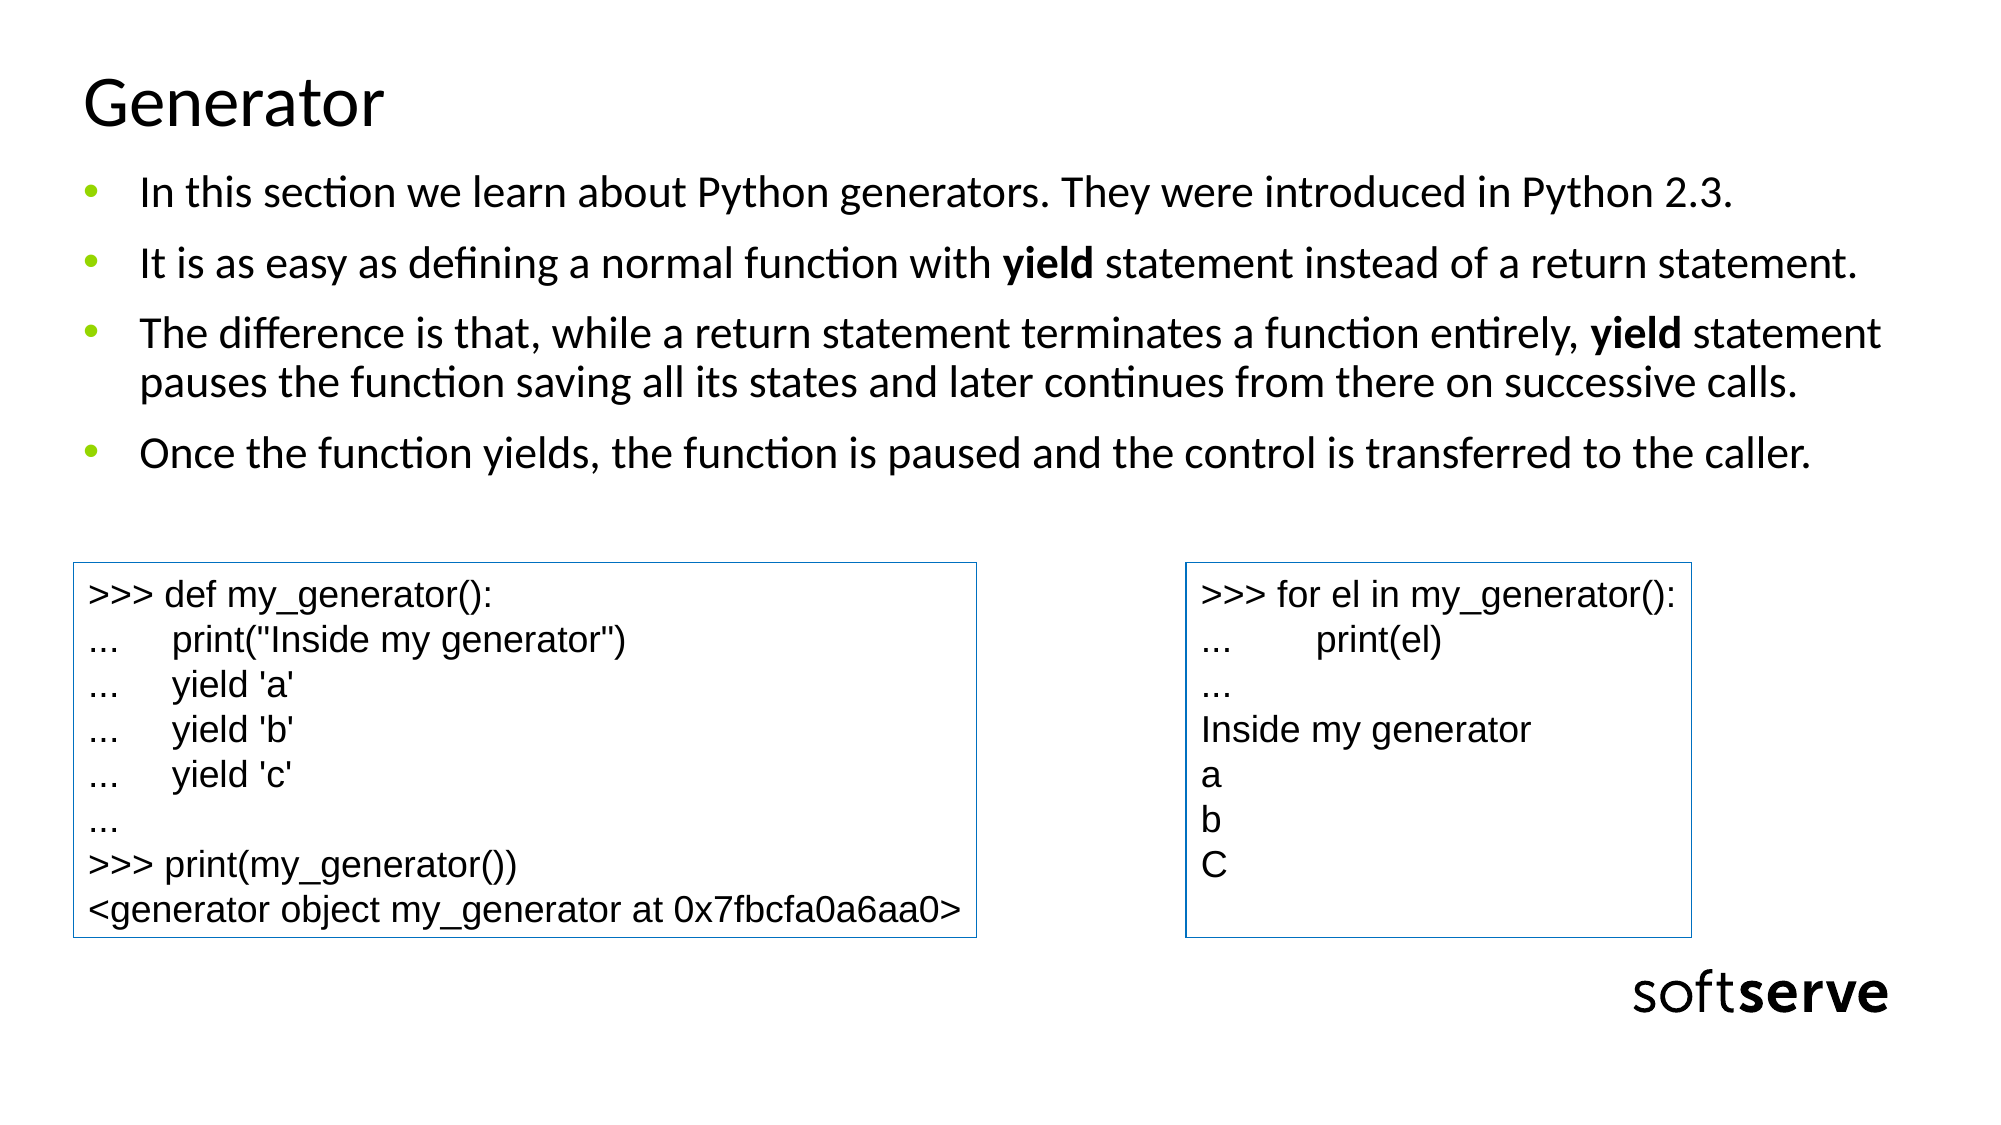

# Generator
In this section we learn about Python generators. They were introduced in Python 2.3.
It is as easy as defining a normal function with yield statement instead of a return statement.
The difference is that, while a return statement terminates a function entirely, yield statement pauses the function saving all its states and later continues from there on successive calls.
Once the function yields, the function is paused and the control is transferred to the caller.

>>> def my_generator():
...     print("Inside my generator")
...     yield 'a'
...     yield 'b'
...     yield 'c'
...
>>> print(my_generator())
<generator object my_generator at 0x7fbcfa0a6aa0>
>>> for el in my_generator():
...        print(el)
...
Inside my generator
a
b
C